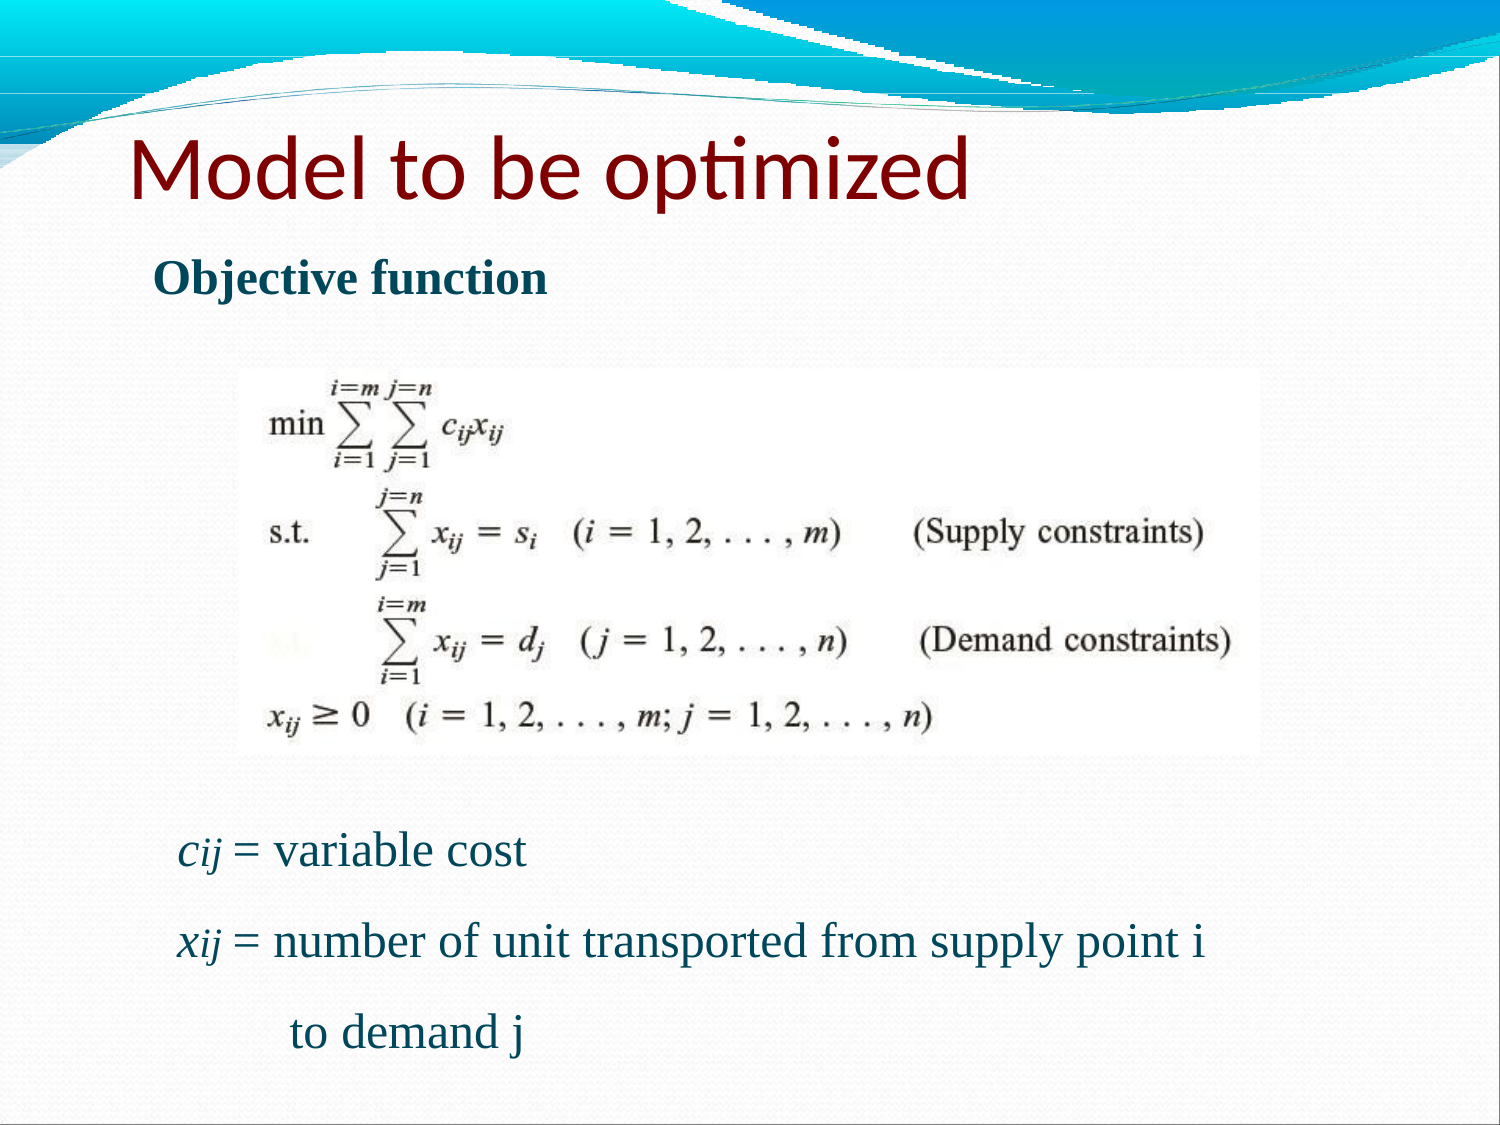

# Model to be optimized

Objective function

cij = variable cost
xij = number of unit transported from supply point i  to demand j